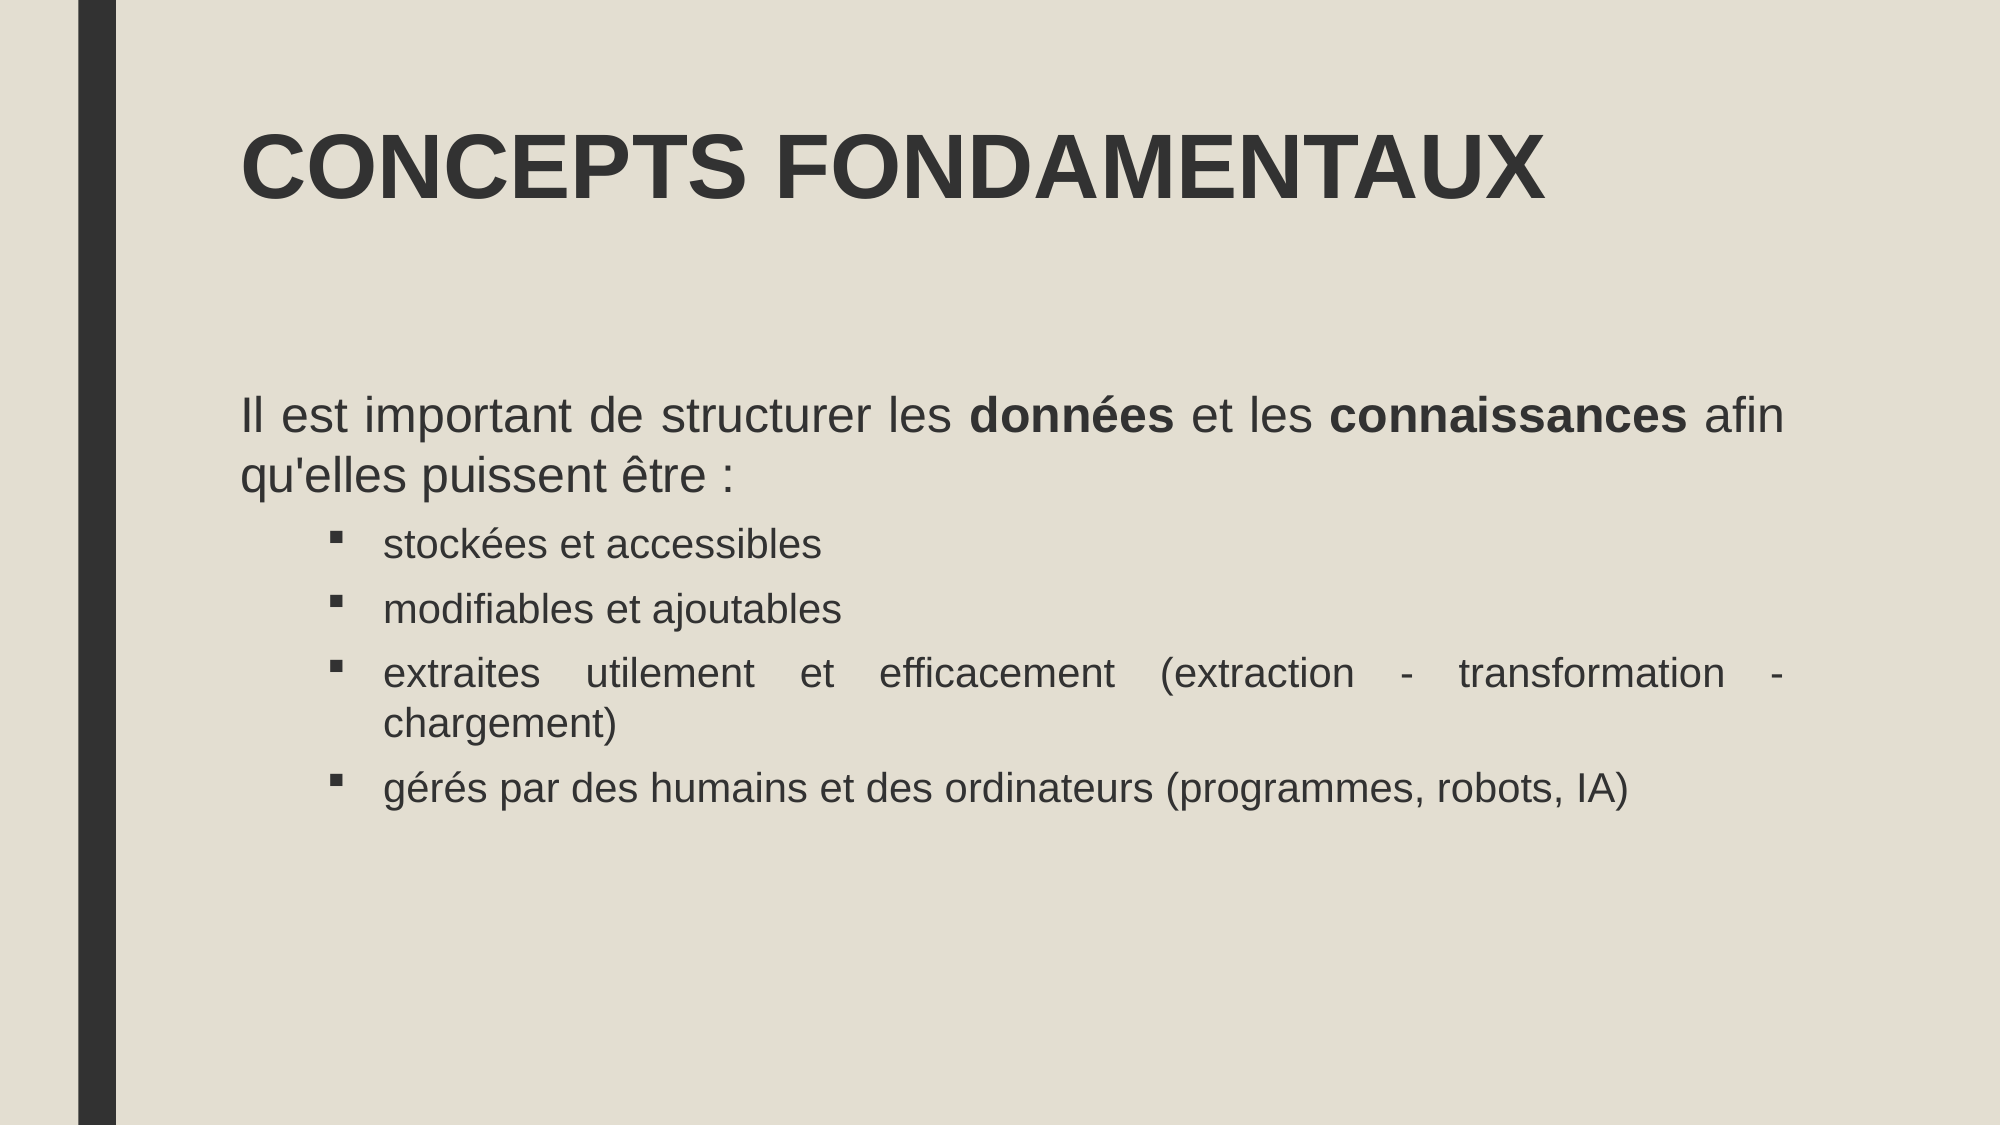

# CONCEPTS FONDAMENTAUX
Il est important de structurer les données et les connaissances afin qu'elles puissent être :
stockées et accessibles
modifiables et ajoutables
extraites utilement et efficacement (extraction - transformation - chargement)
gérés par des humains et des ordinateurs (programmes, robots, IA)